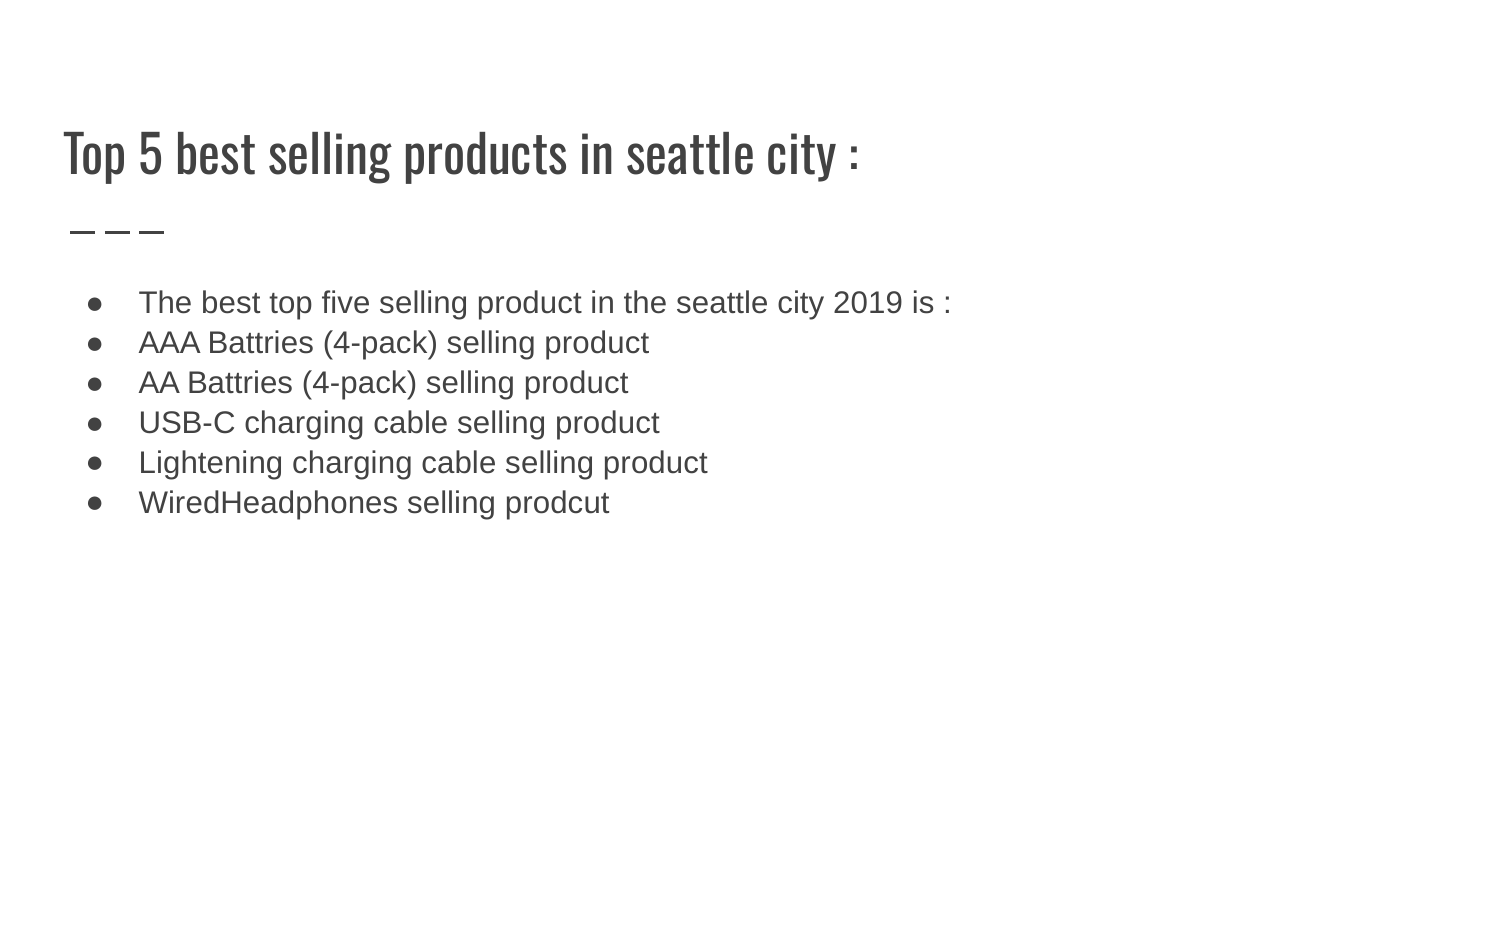

# Top 5 best selling products in seattle city :
The best top five selling product in the seattle city 2019 is :
AAA Battries (4-pack) selling product
AA Battries (4-pack) selling product
USB-C charging cable selling product
Lightening charging cable selling product
WiredHeadphones selling prodcut